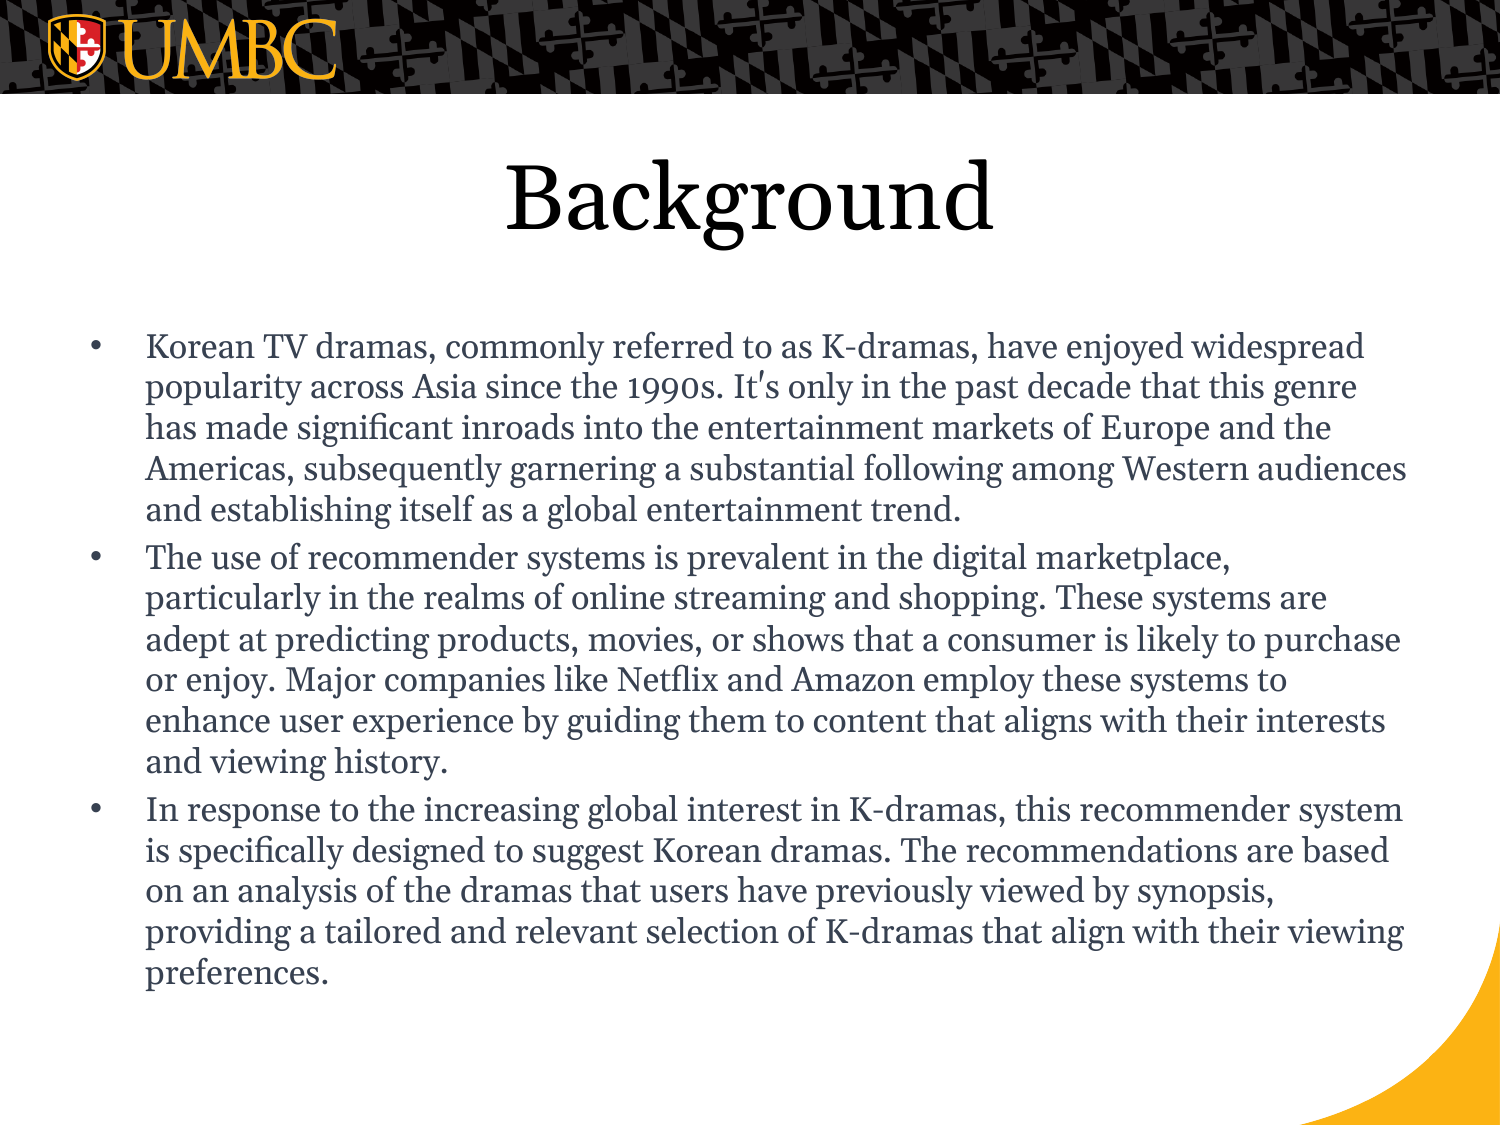

# Background
Korean TV dramas, commonly referred to as K-dramas, have enjoyed widespread popularity across Asia since the 1990s. It's only in the past decade that this genre has made significant inroads into the entertainment markets of Europe and the Americas, subsequently garnering a substantial following among Western audiences and establishing itself as a global entertainment trend.
The use of recommender systems is prevalent in the digital marketplace, particularly in the realms of online streaming and shopping. These systems are adept at predicting products, movies, or shows that a consumer is likely to purchase or enjoy. Major companies like Netflix and Amazon employ these systems to enhance user experience by guiding them to content that aligns with their interests and viewing history.
In response to the increasing global interest in K-dramas, this recommender system is specifically designed to suggest Korean dramas. The recommendations are based on an analysis of the dramas that users have previously viewed by synopsis, providing a tailored and relevant selection of K-dramas that align with their viewing preferences.